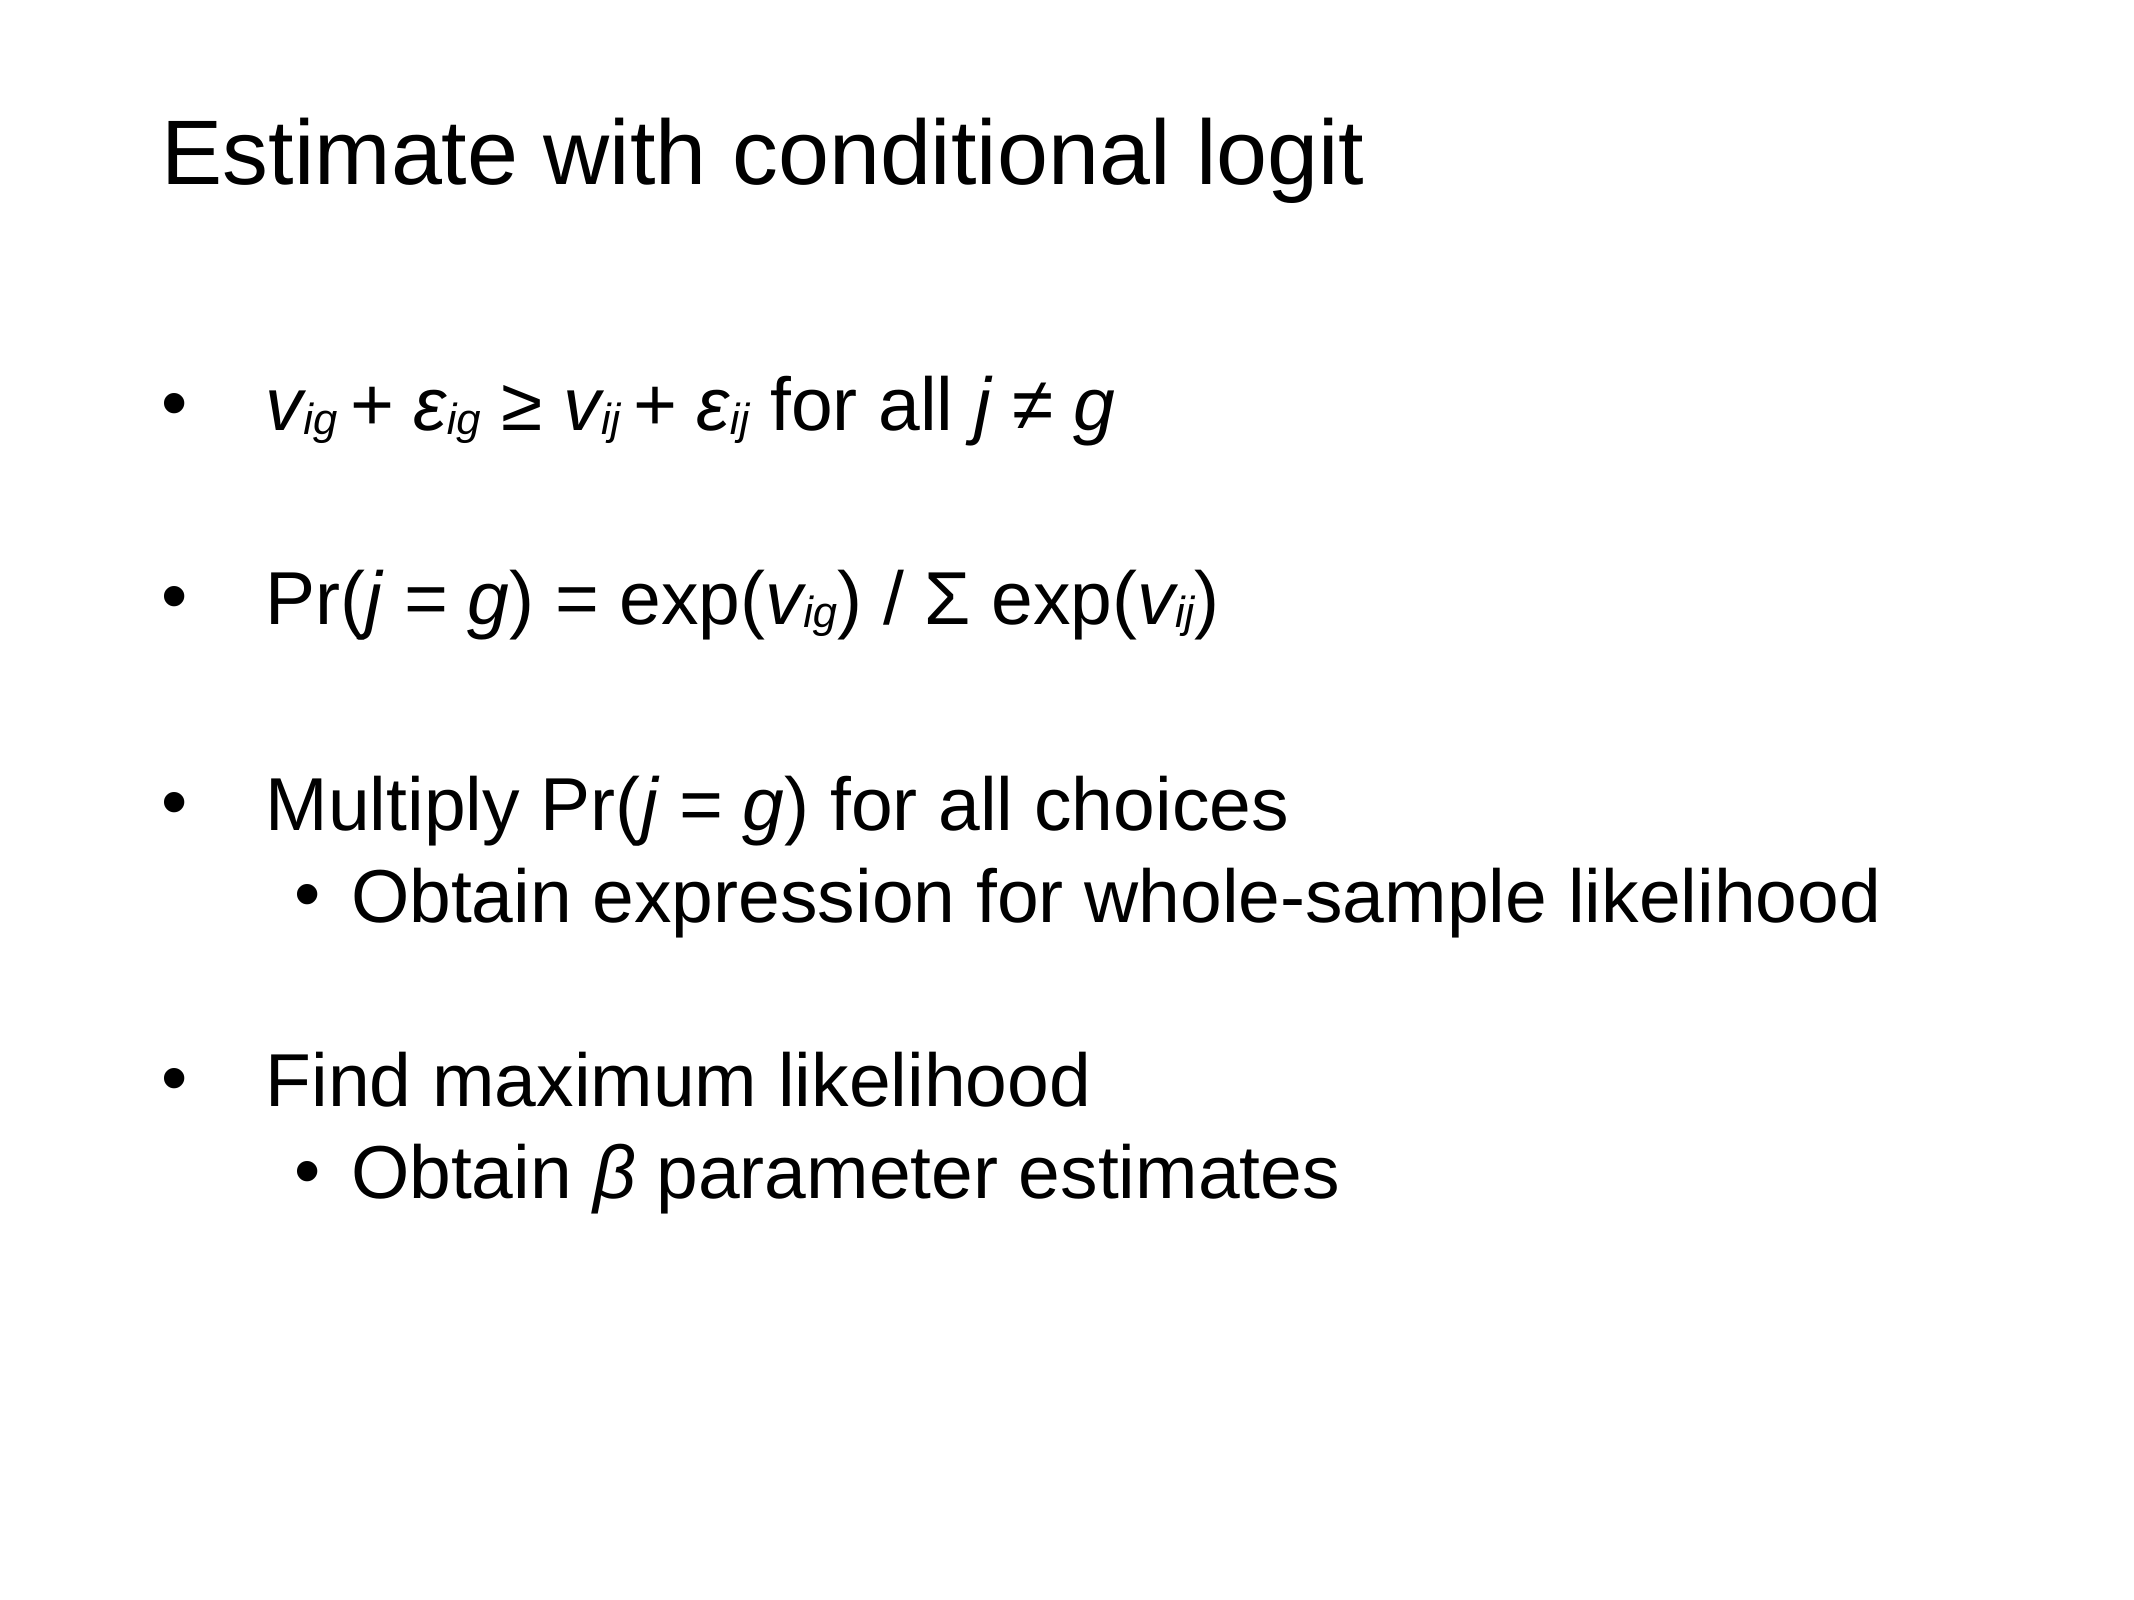

# Estimate with conditional logit
vig + εig ≥ vij + εij for all j ≠ g
Pr(j = g) = exp(vig) / Σ exp(vij)

Multiply Pr(j = g) for all choices
Obtain expression for whole-sample likelihood
Find maximum likelihood
Obtain β parameter estimates